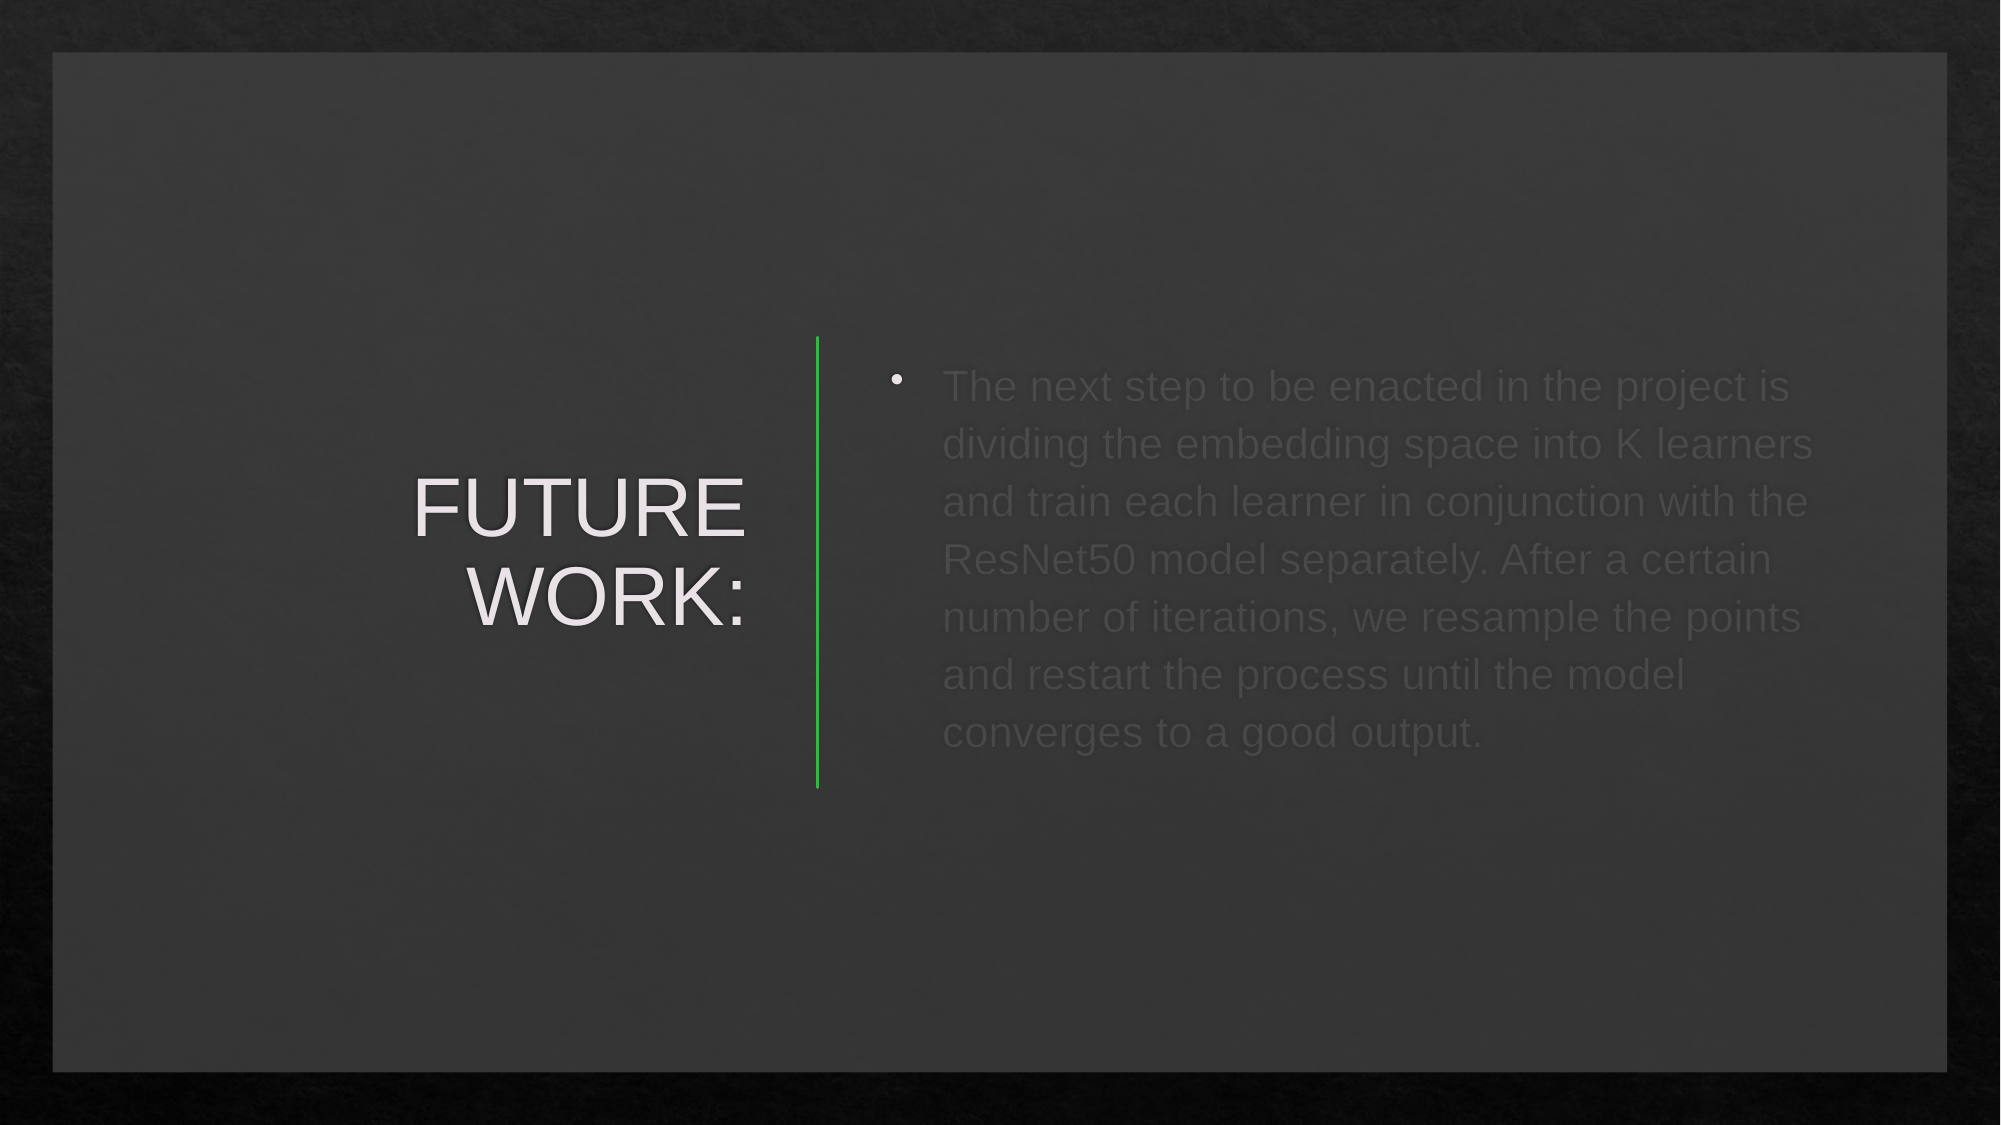

# FUTURE WORK:
The next step to be enacted in the project is dividing the embedding space into K learners and train each learner in conjunction with the ResNet50 model separately. After a certain number of iterations, we resample the points and restart the process until the model converges to a good output.